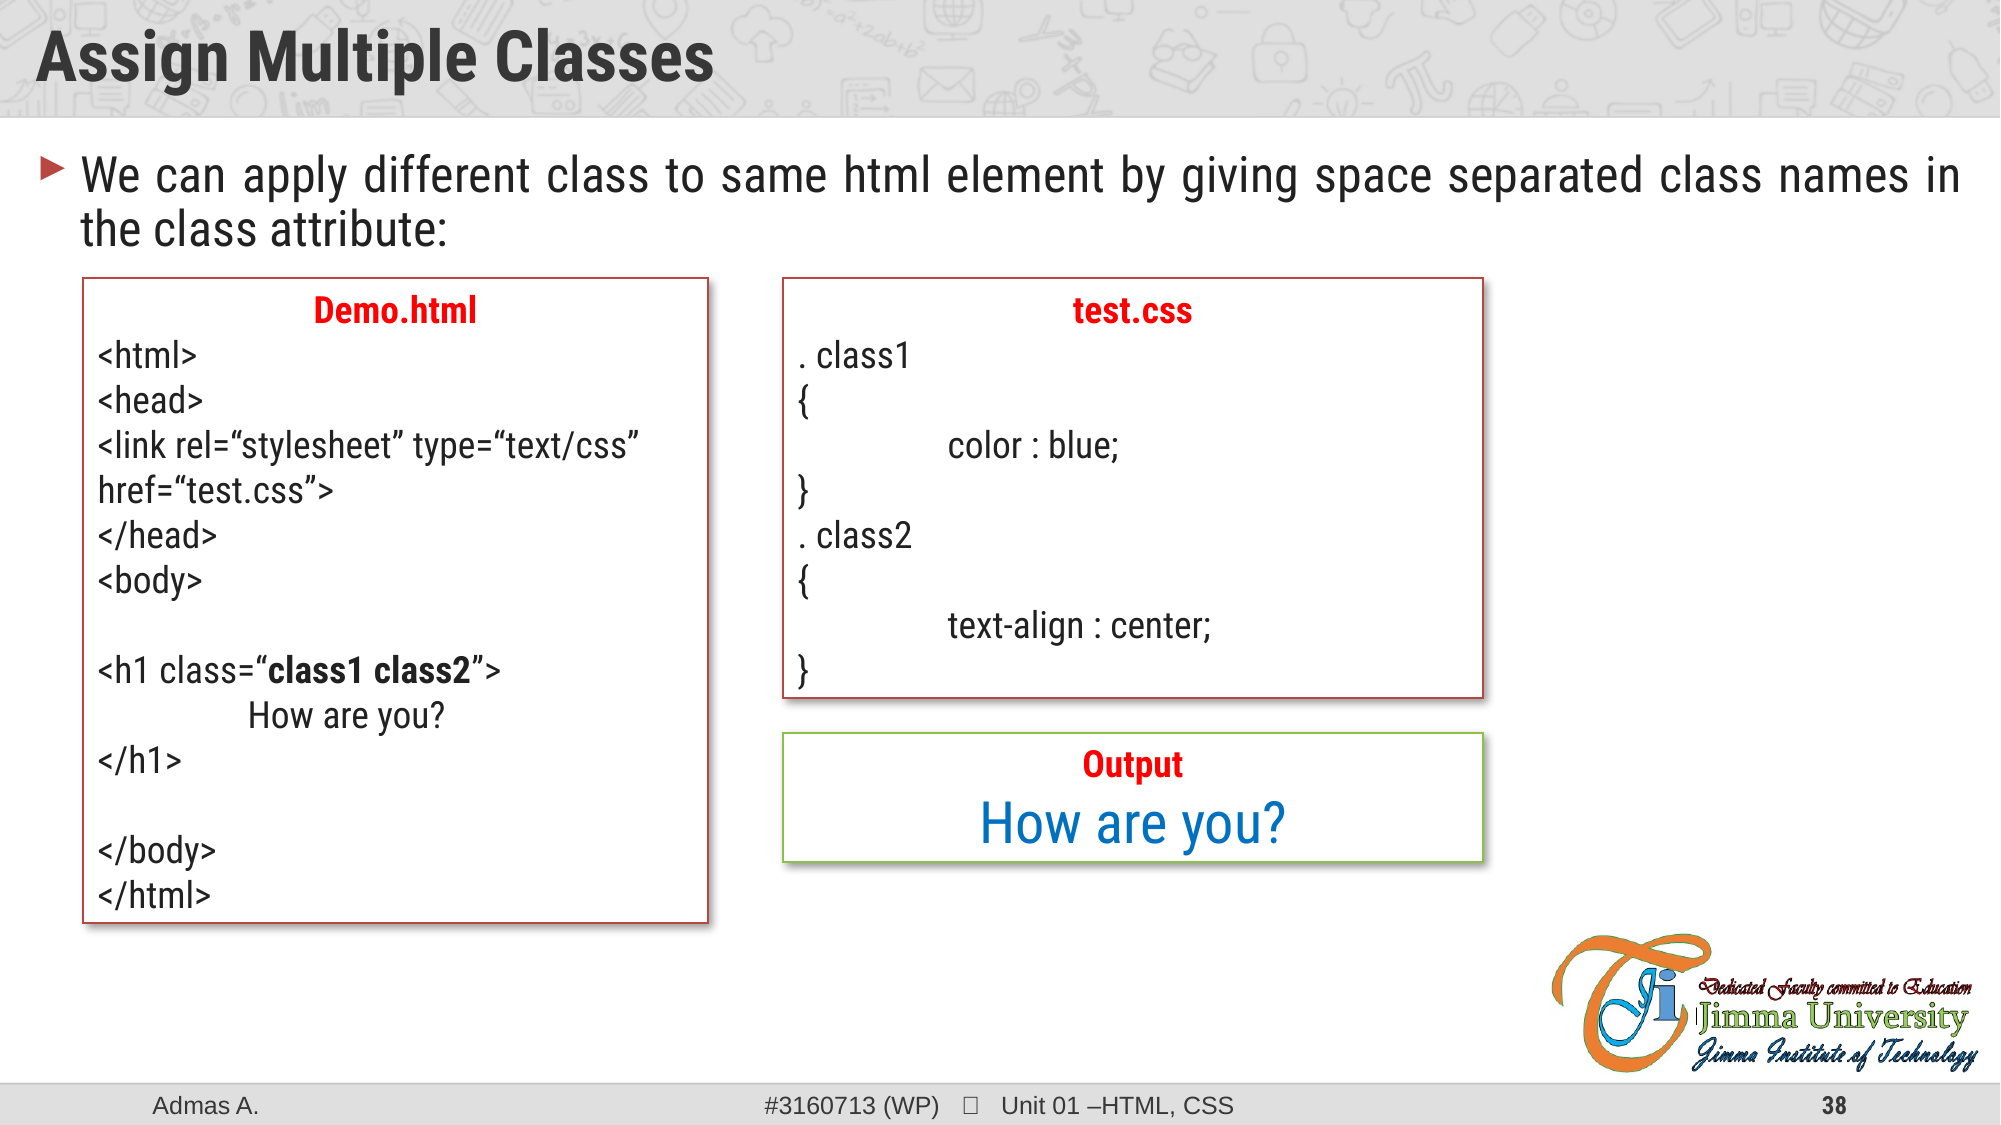

# Assign Multiple Classes
We can apply different class to same html element by giving space separated class names in the class attribute:

Demo.html
<html>
<head>
<link rel=“stylesheet” type=“text/css” href=“test.css”>
</head>
<body>

<h1 class=“class1 class2”>
	How are you?
</h1>

</body>
</html>
test.css
. class1
{
	color : blue;
}
. class2
{
	text-align : center;
}
Output
How are you?